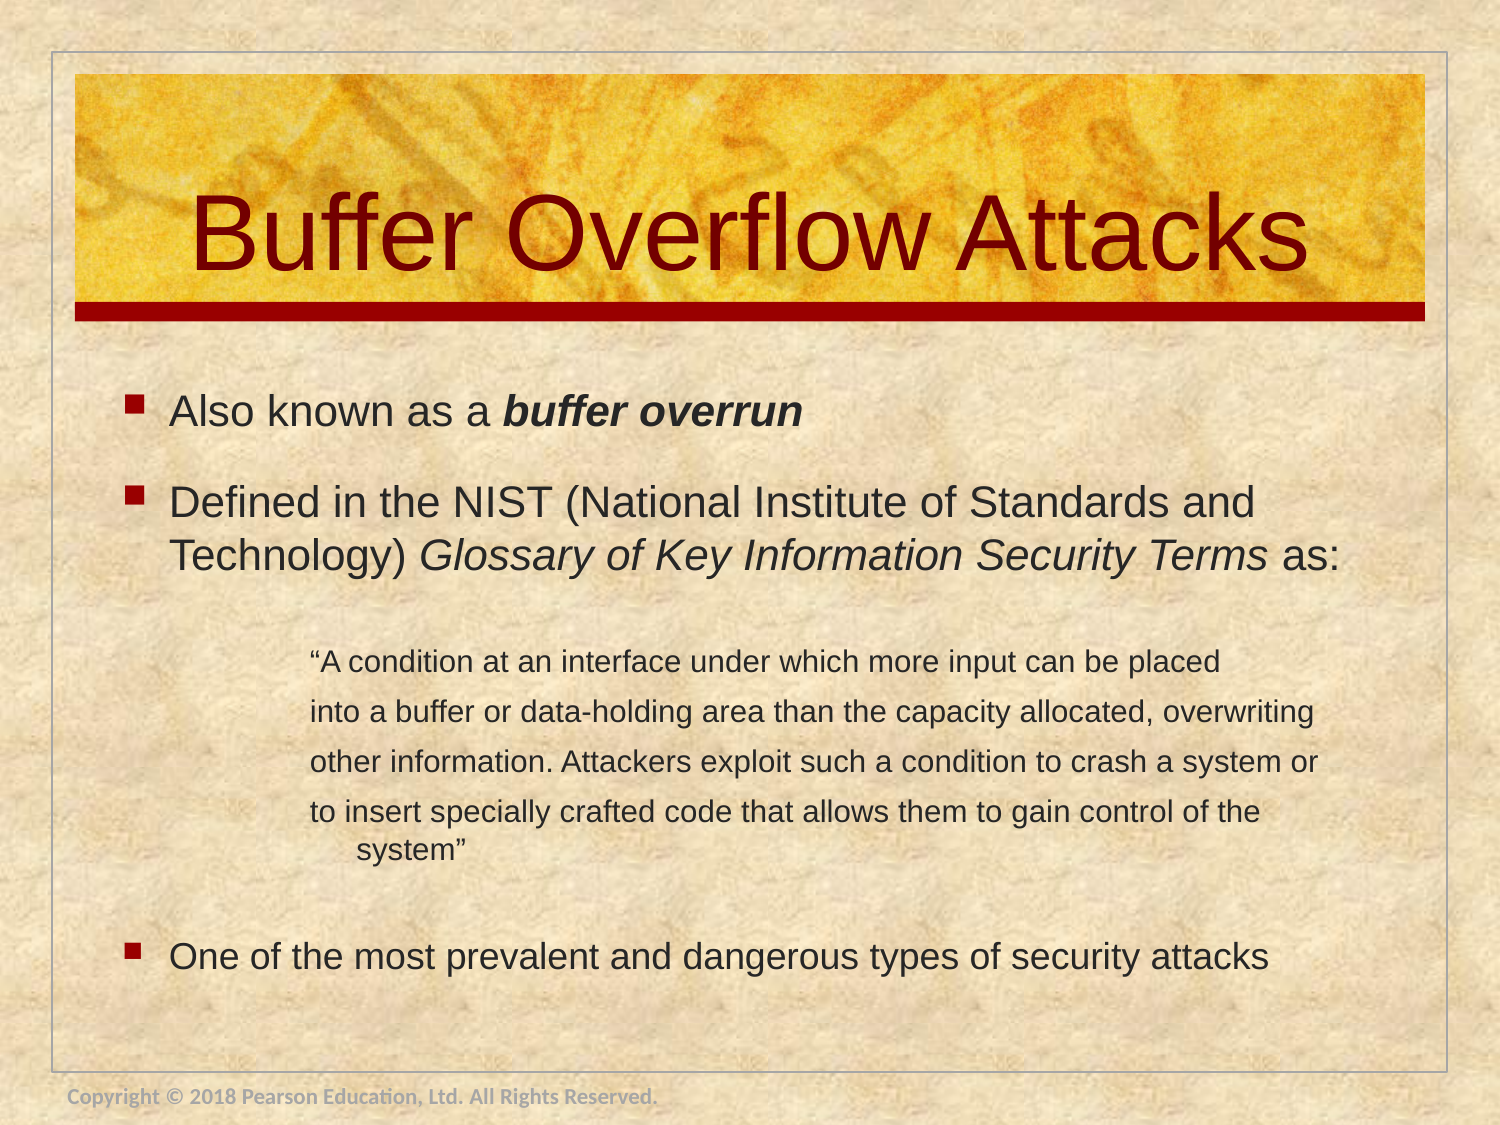

# Buffer Overflow Attacks
Also known as a buffer overrun
Defined in the NIST (National Institute of Standards and Technology) Glossary of Key Information Security Terms as:

“A condition at an interface under which more input can be placed
into a buffer or data-holding area than the capacity allocated, overwriting
other information. Attackers exploit such a condition to crash a system or
to insert specially crafted code that allows them to gain control of the system”
One of the most prevalent and dangerous types of security attacks
Copyright © 2018 Pearson Education, Ltd. All Rights Reserved.